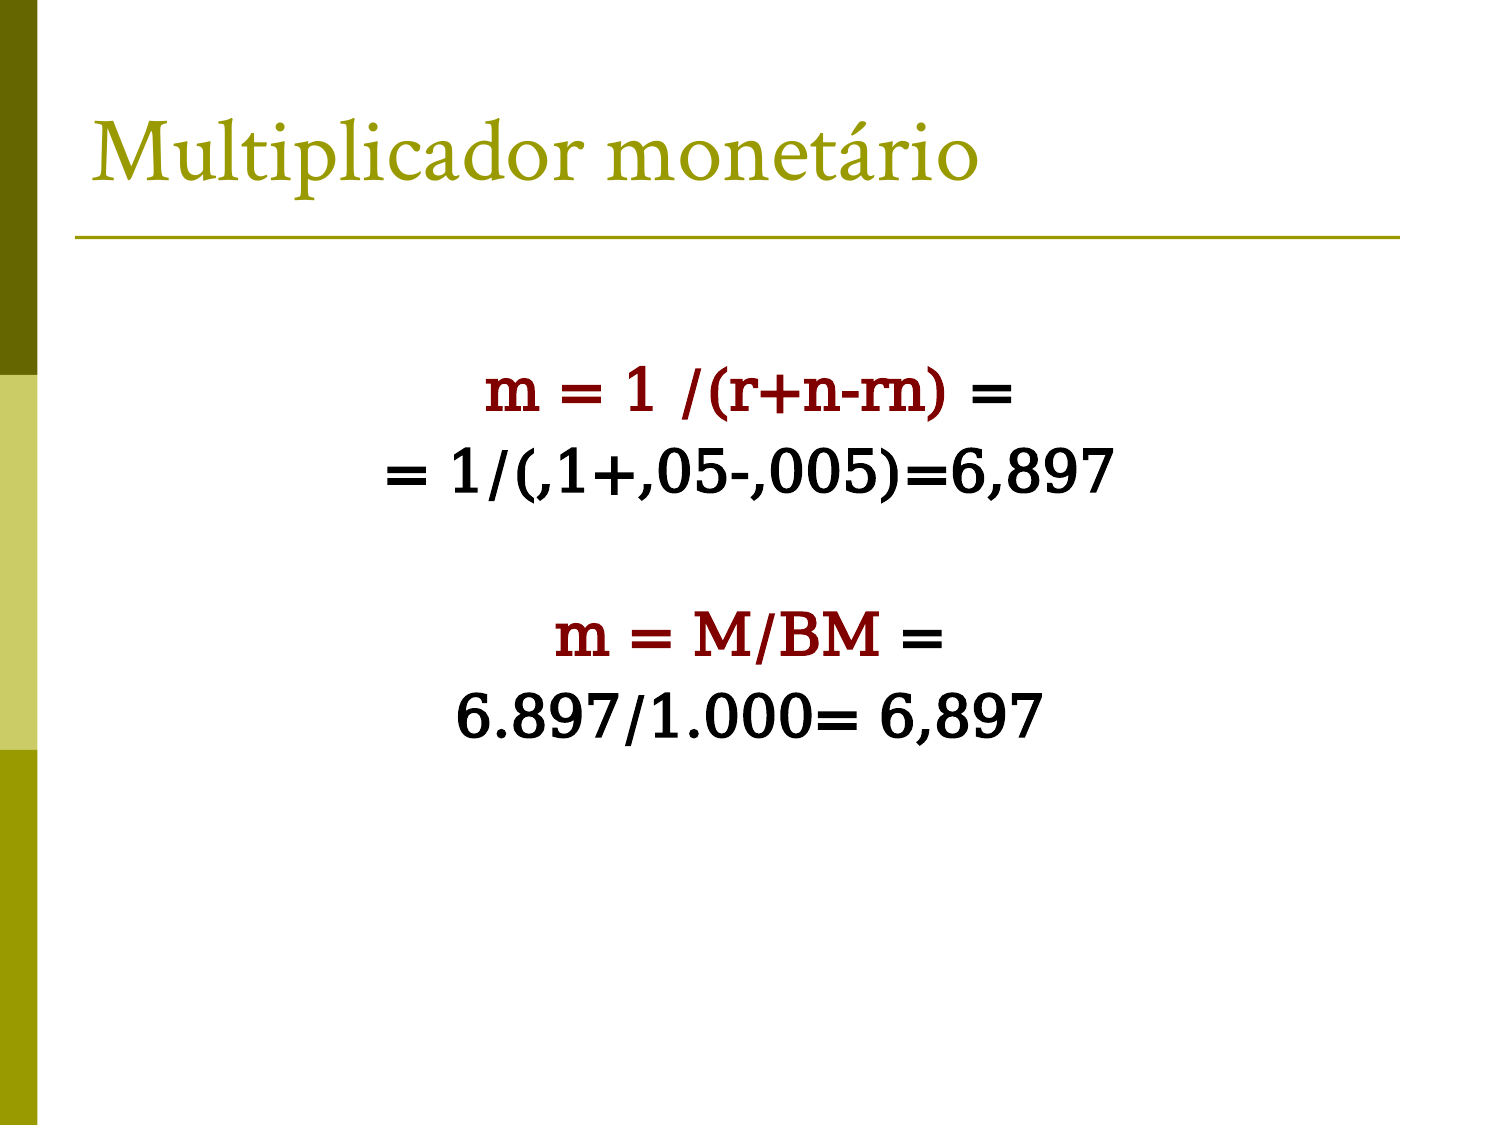

# Multiplicador monetário

m = 1 /(r+n-rn) =
= 1/(,1+,05-,005)=6,897

m = M/BM =
6.897/1.000= 6,897